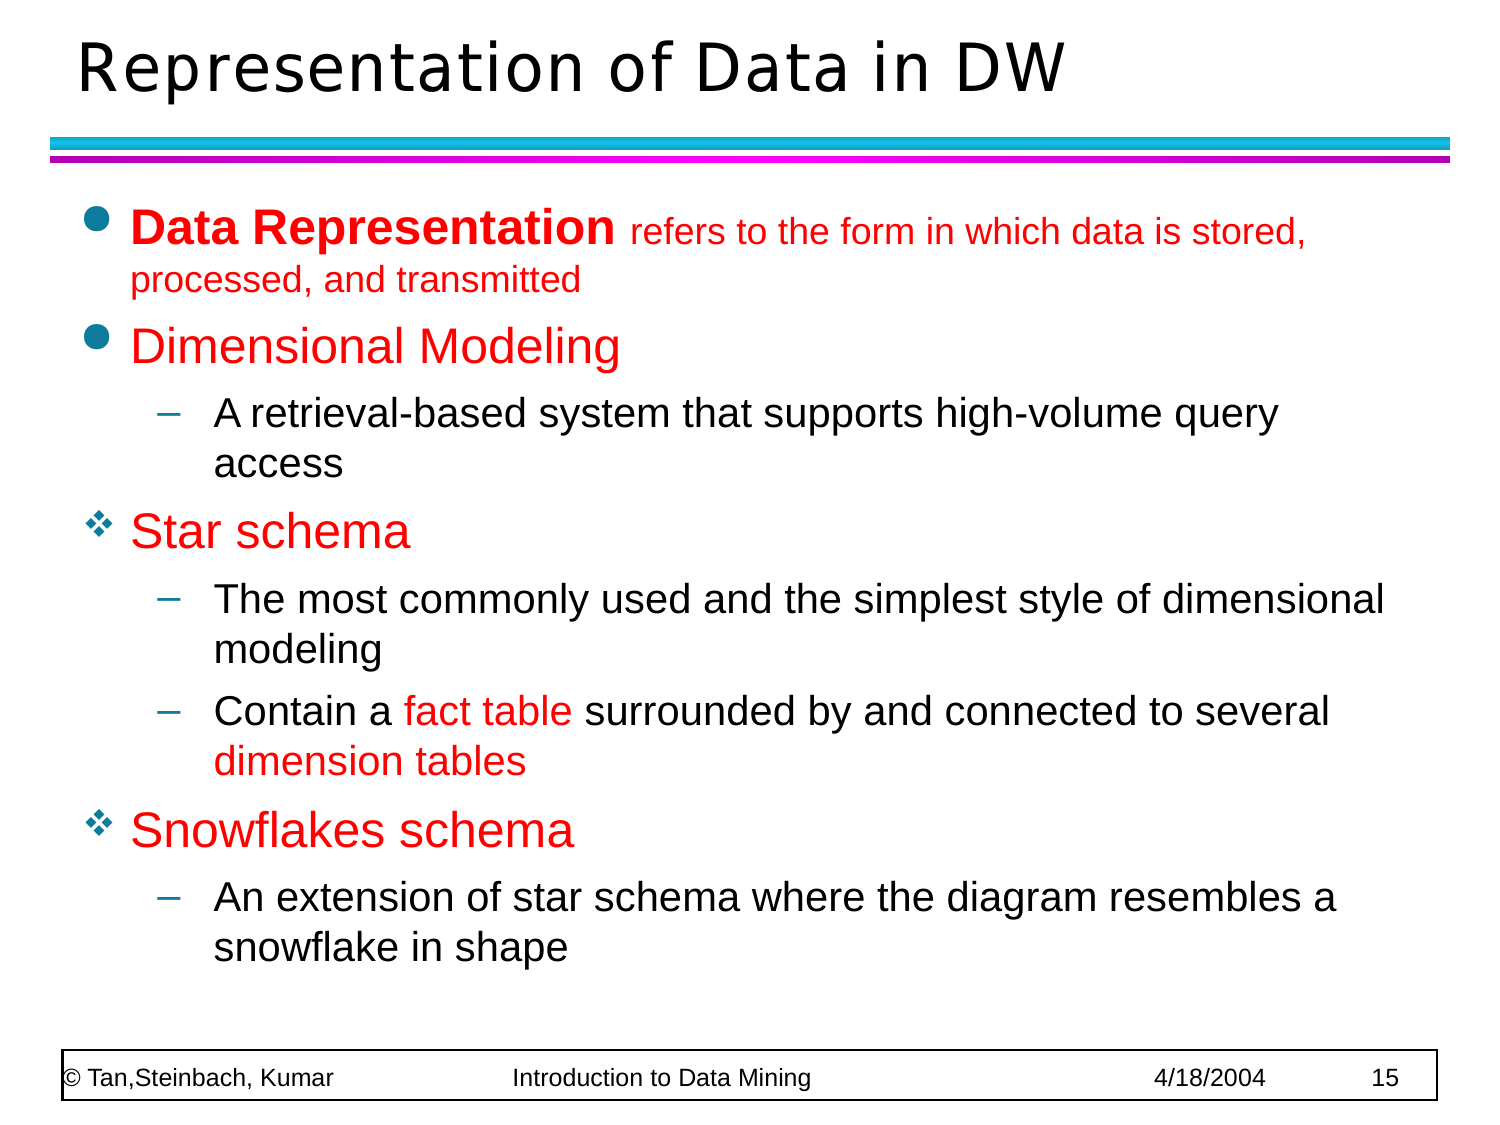

# Representation of Data in DW
Data Representation refers to the form in which data is stored, processed, and transmitted
Dimensional Modeling
A retrieval-based system that supports high-volume query access
Star schema
The most commonly used and the simplest style of dimensional modeling
Contain a fact table surrounded by and connected to several dimension tables
Snowflakes schema
An extension of star schema where the diagram resembles a snowflake in shape